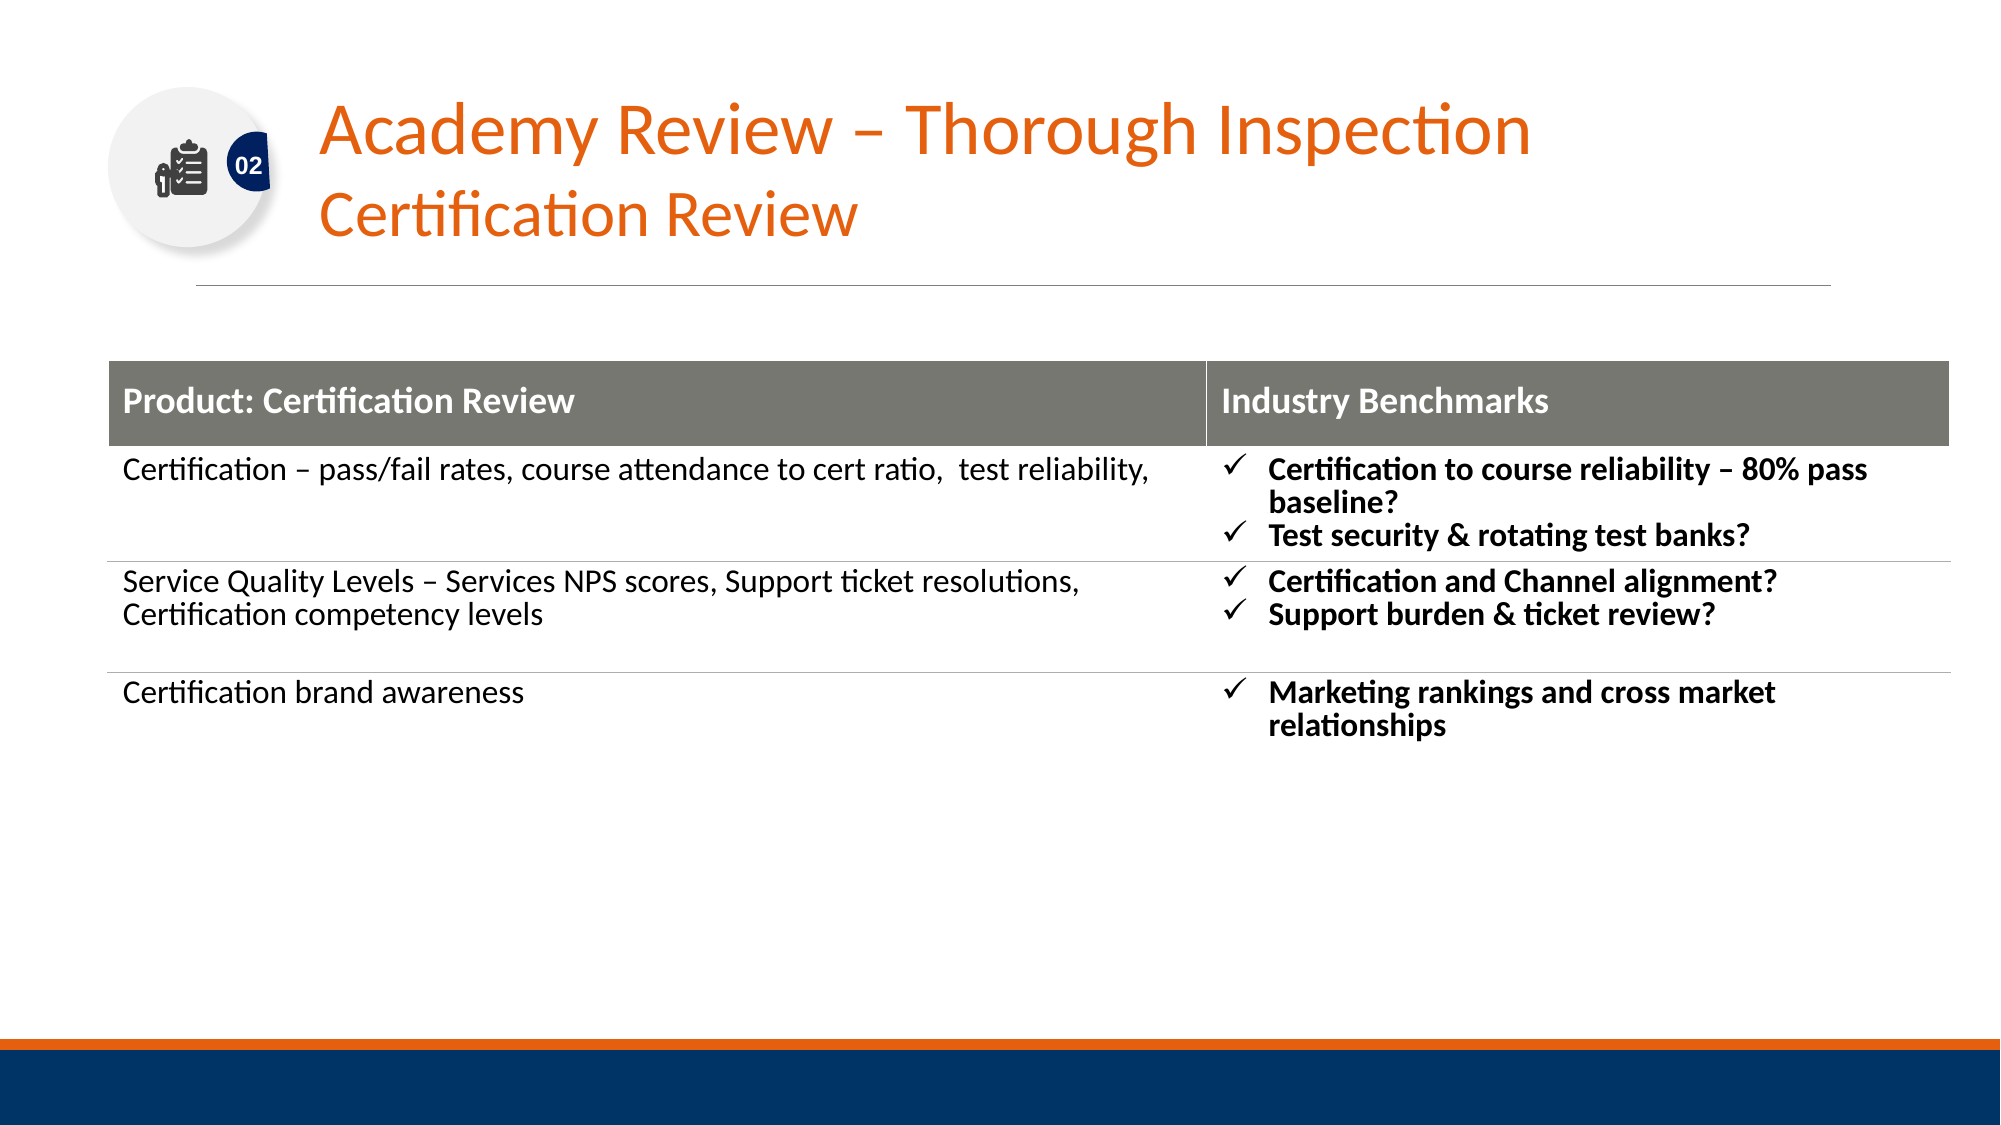

02

Academy Review – Thorough Inspection
Certification Review
| Product: Certification Review | Industry Benchmarks |
| --- | --- |
| Certification – pass/fail rates, course attendance to cert ratio, test reliability, | Certification to course reliability – 80% pass baseline? Test security & rotating test banks? |
| Service Quality Levels – Services NPS scores, Support ticket resolutions, Certification competency levels | Certification and Channel alignment? Support burden & ticket review? |
| Certification brand awareness | Marketing rankings and cross market relationships |